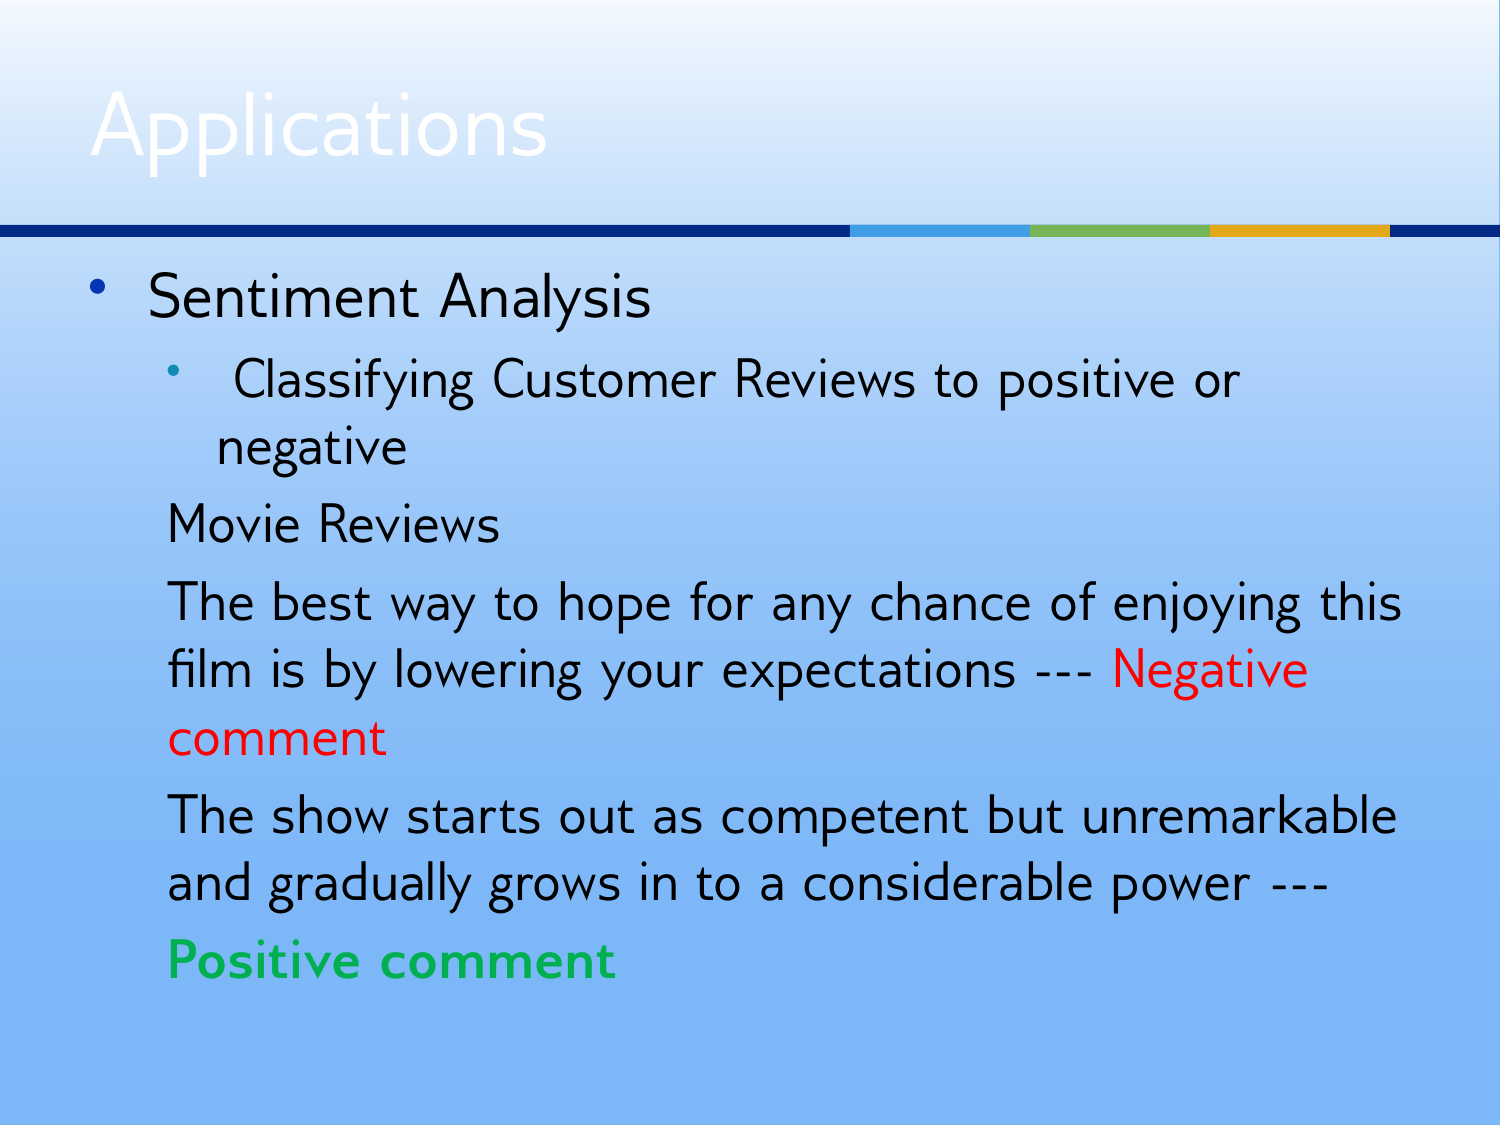

# Applications
Sentiment Analysis
 Classifying Customer Reviews to positive or negative
Movie Reviews
The best way to hope for any chance of enjoying this film is by lowering your expectations --- Negative comment
The show starts out as competent but unremarkable and gradually grows in to a considerable power ---
Positive comment